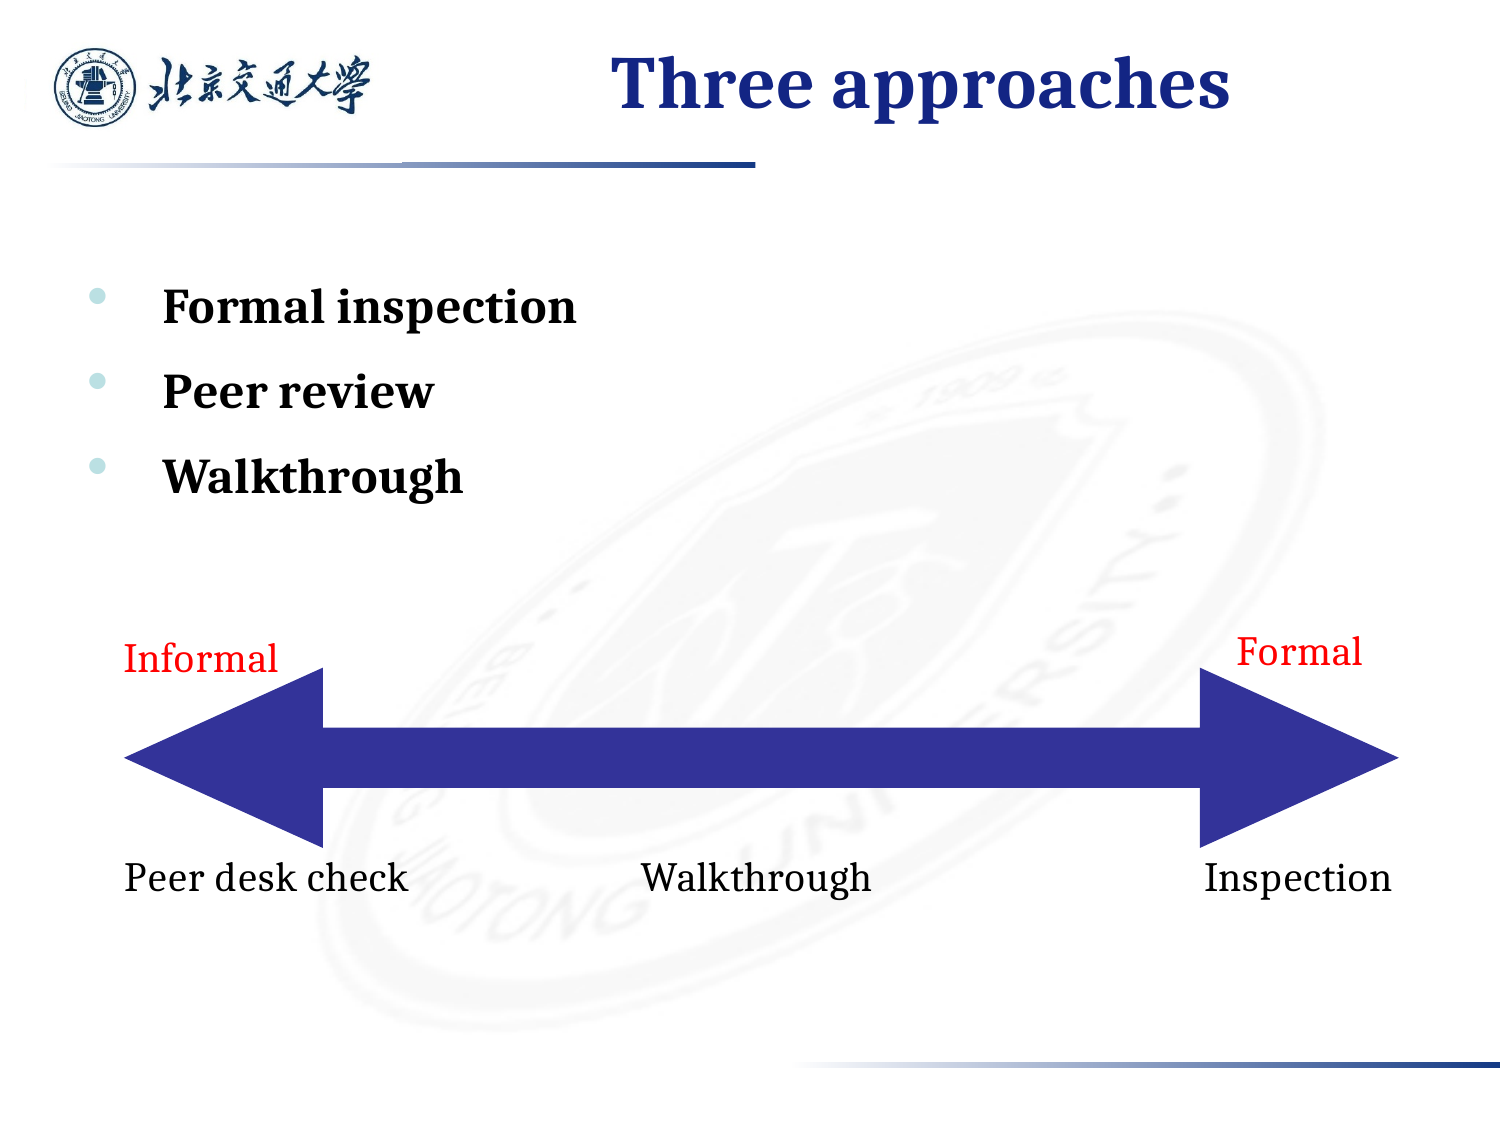

# Three approaches
Formal inspection
Peer review
Walkthrough
Formal
Informal

Peer desk check                         Walkthrough                                    Inspection